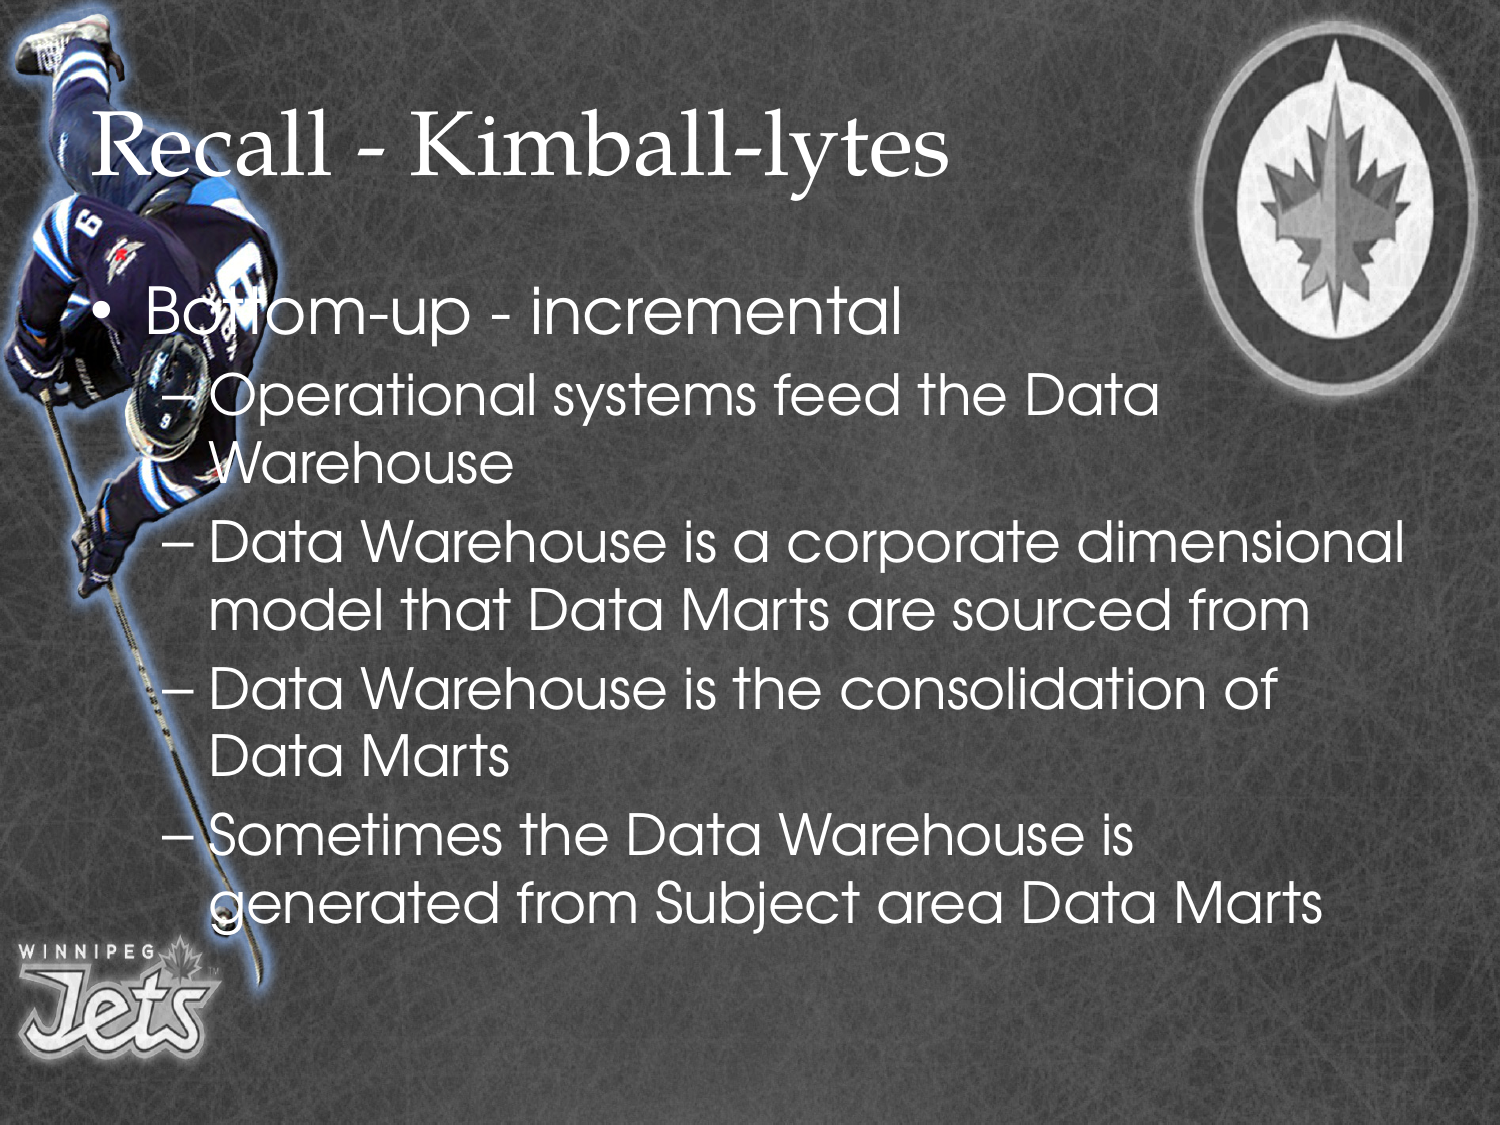

# Recall - Kimball-lytes
Bottom-up - incremental
Operational systems feed the Data Warehouse
Data Warehouse is a corporate dimensional model that Data Marts are sourced from
Data Warehouse is the consolidation of Data Marts
Sometimes the Data Warehouse is generated from Subject area Data Marts